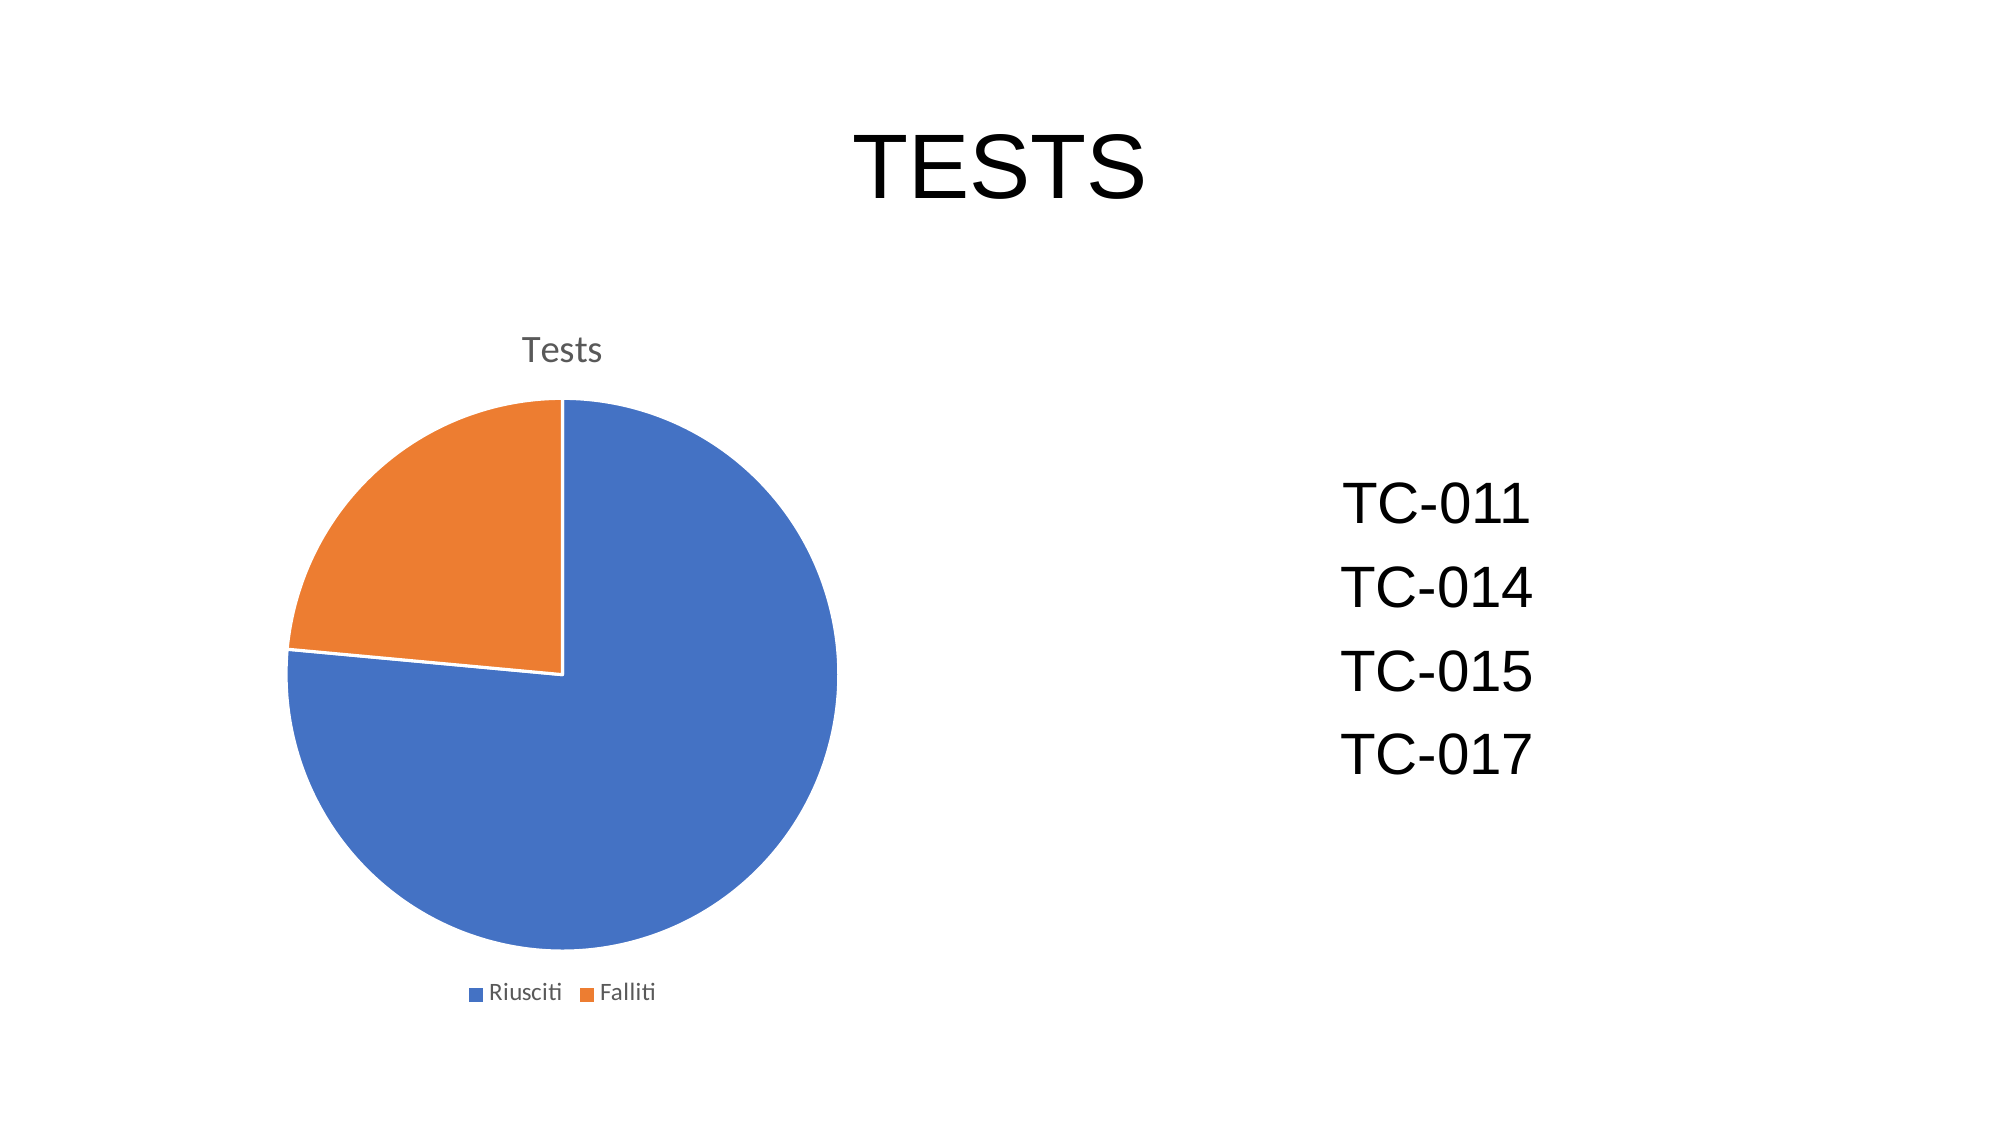

# TESTS

### Chart:

| Category | Tests |
|---|---|
| Riusciti | 13.0 |
| Falliti | 4.0 |
TC-011
TC-014
TC-015
TC-017